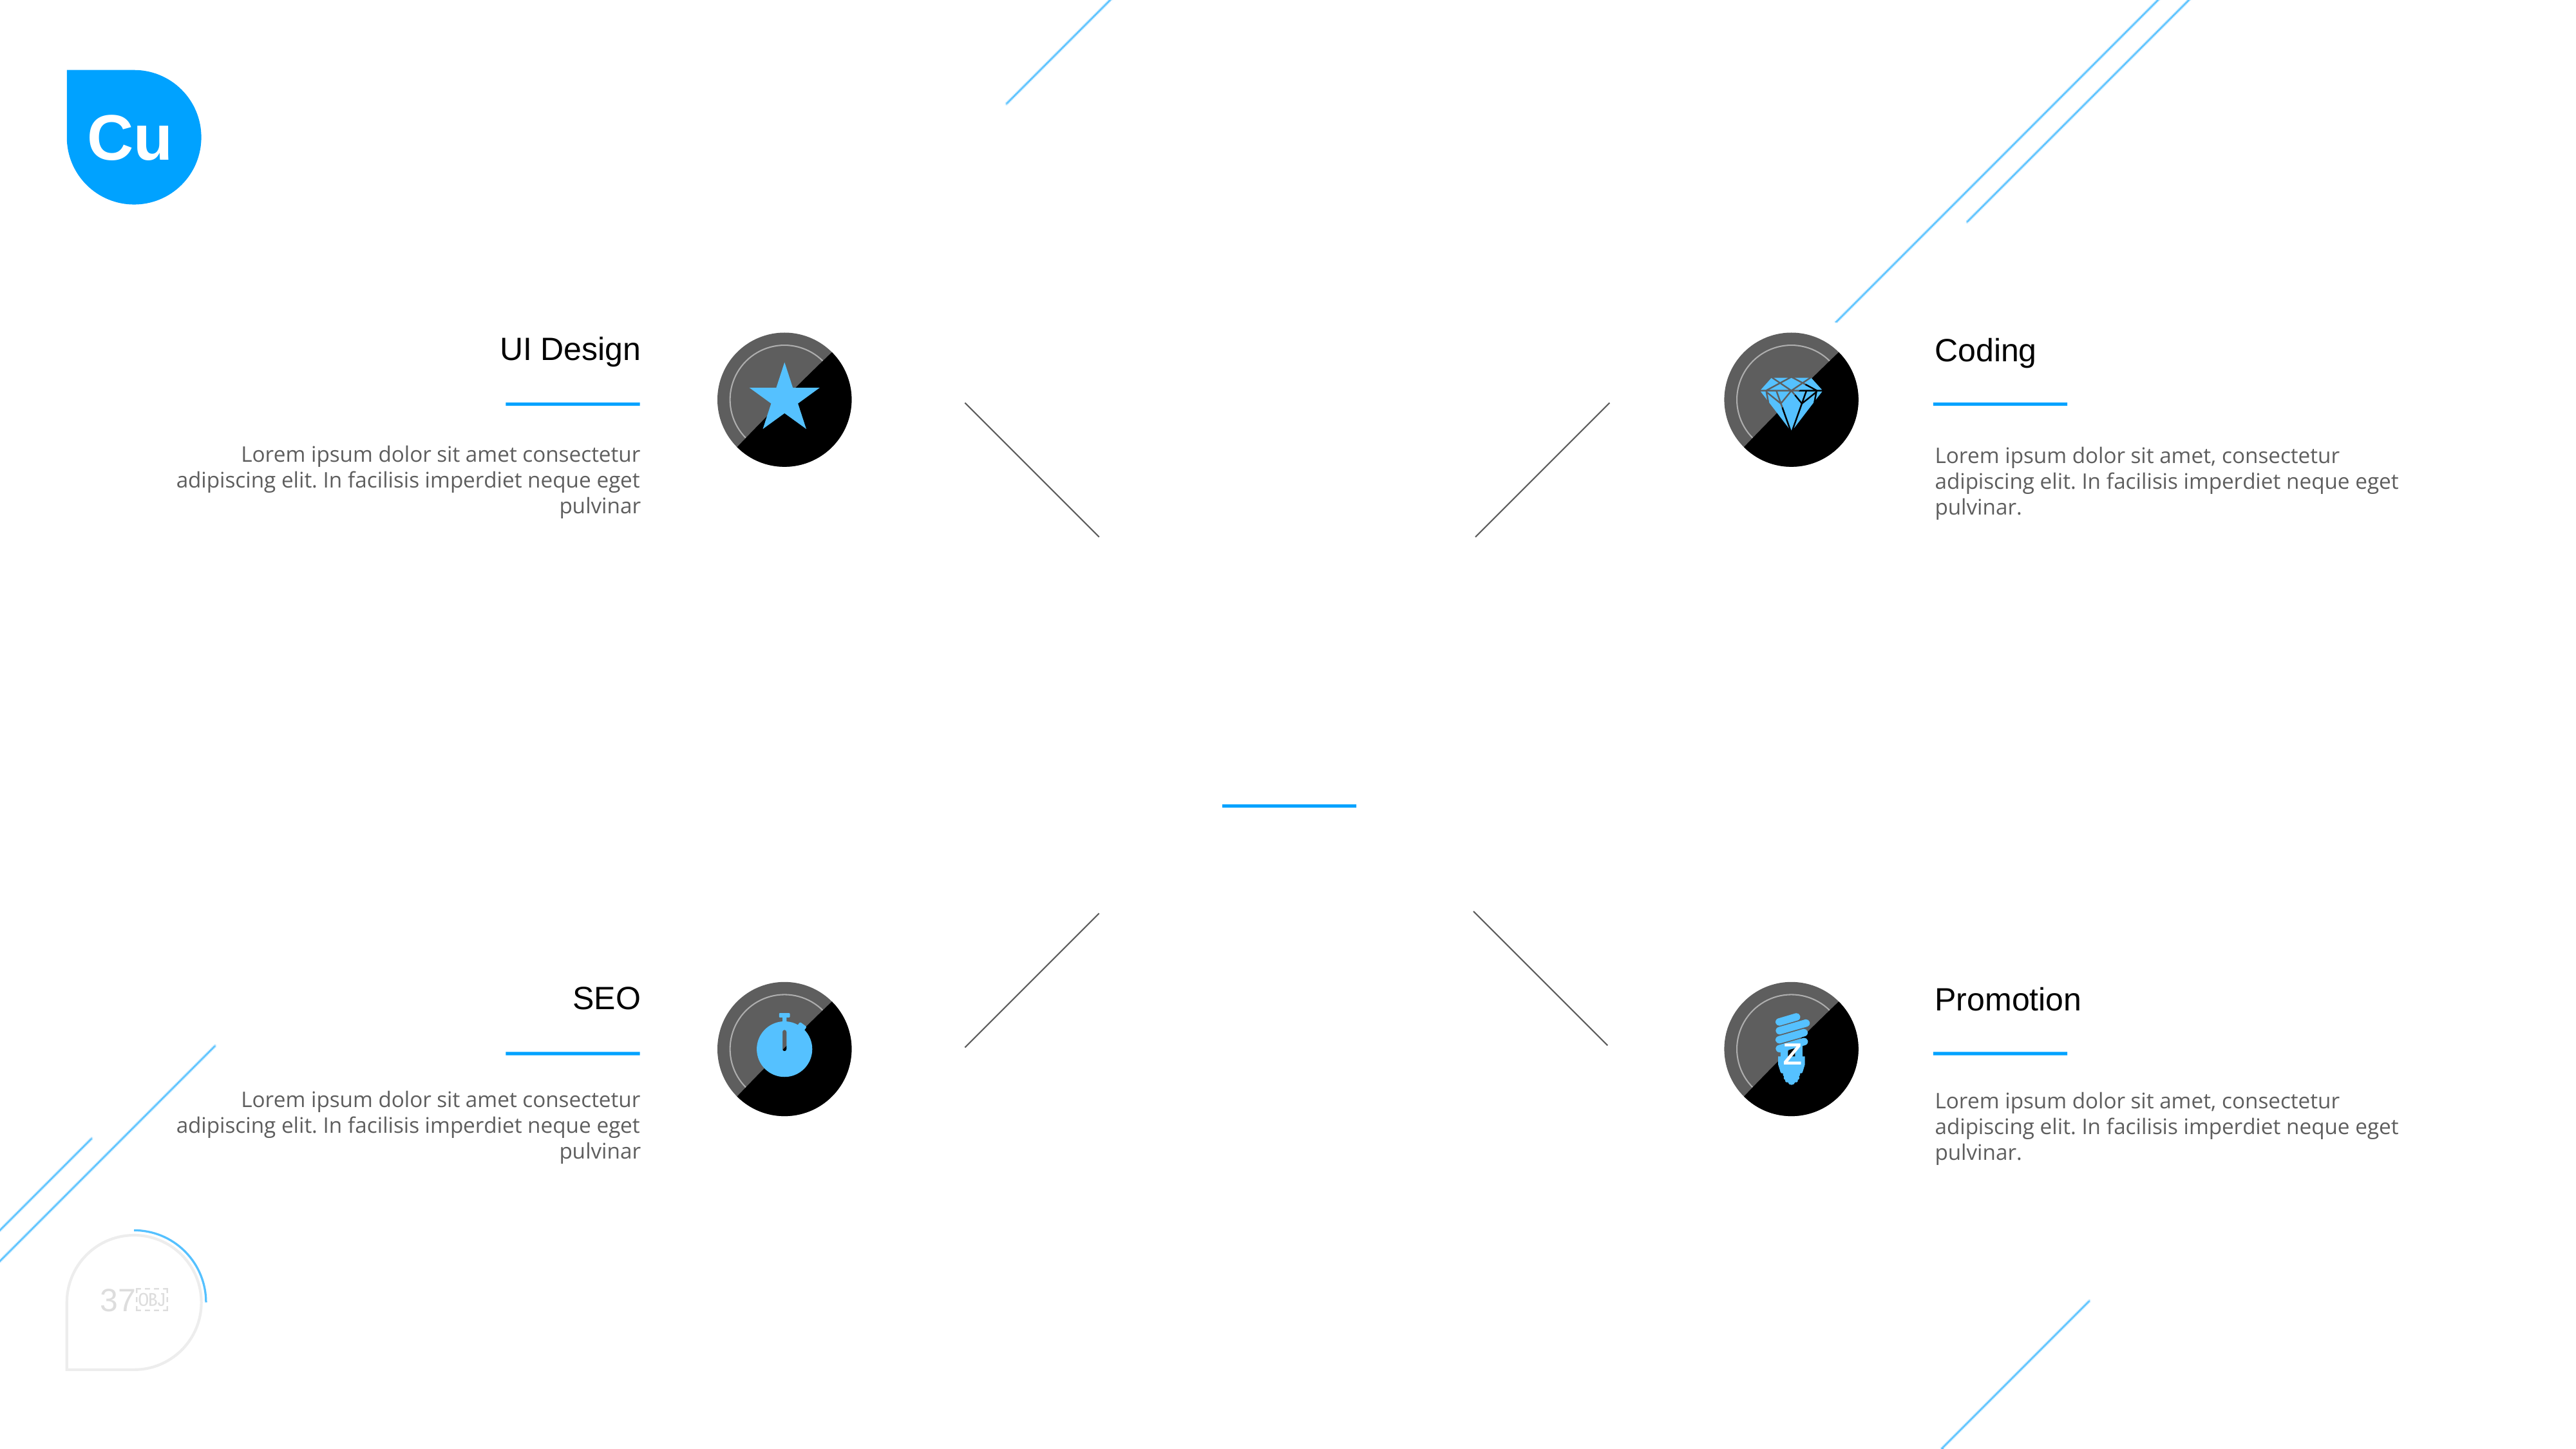

Cu

UI Design
Coding

Lorem ipsum dolor sit amet consectetur adipiscing elit. In facilisis imperdiet neque eget pulvinar
Lorem ipsum dolor sit amet, consectetur adipiscing elit. In facilisis imperdiet neque eget pulvinar.
Services
OUR CREATIVE WAY TO SUCCESS

SEO
Promotion

z

Lorem ipsum dolor sit amet consectetur adipiscing elit. In facilisis imperdiet neque eget pulvinar
Lorem ipsum dolor sit amet, consectetur adipiscing elit. In facilisis imperdiet neque eget pulvinar.

37￼